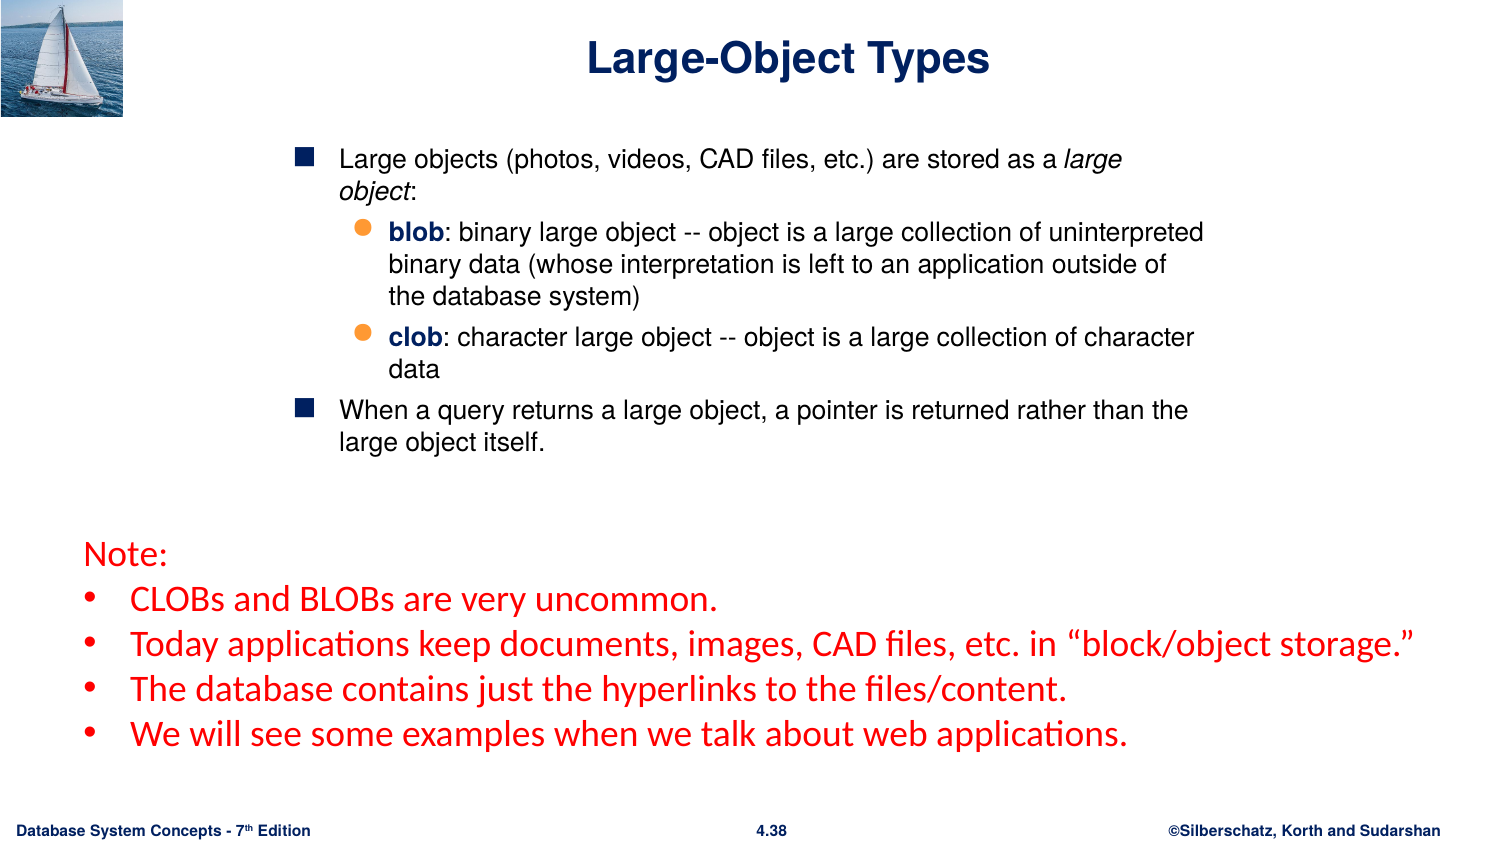

# Large-Object Types
Large objects (photos, videos, CAD files, etc.) are stored as a large object:
blob: binary large object -- object is a large collection of uninterpreted binary data (whose interpretation is left to an application outside of the database system)
clob: character large object -- object is a large collection of character data
When a query returns a large object, a pointer is returned rather than the large object itself.
Note:
CLOBs and BLOBs are very uncommon.
Today applications keep documents, images, CAD files, etc. in “block/object storage.”
The database contains just the hyperlinks to the files/content.
We will see some examples when we talk about web applications.